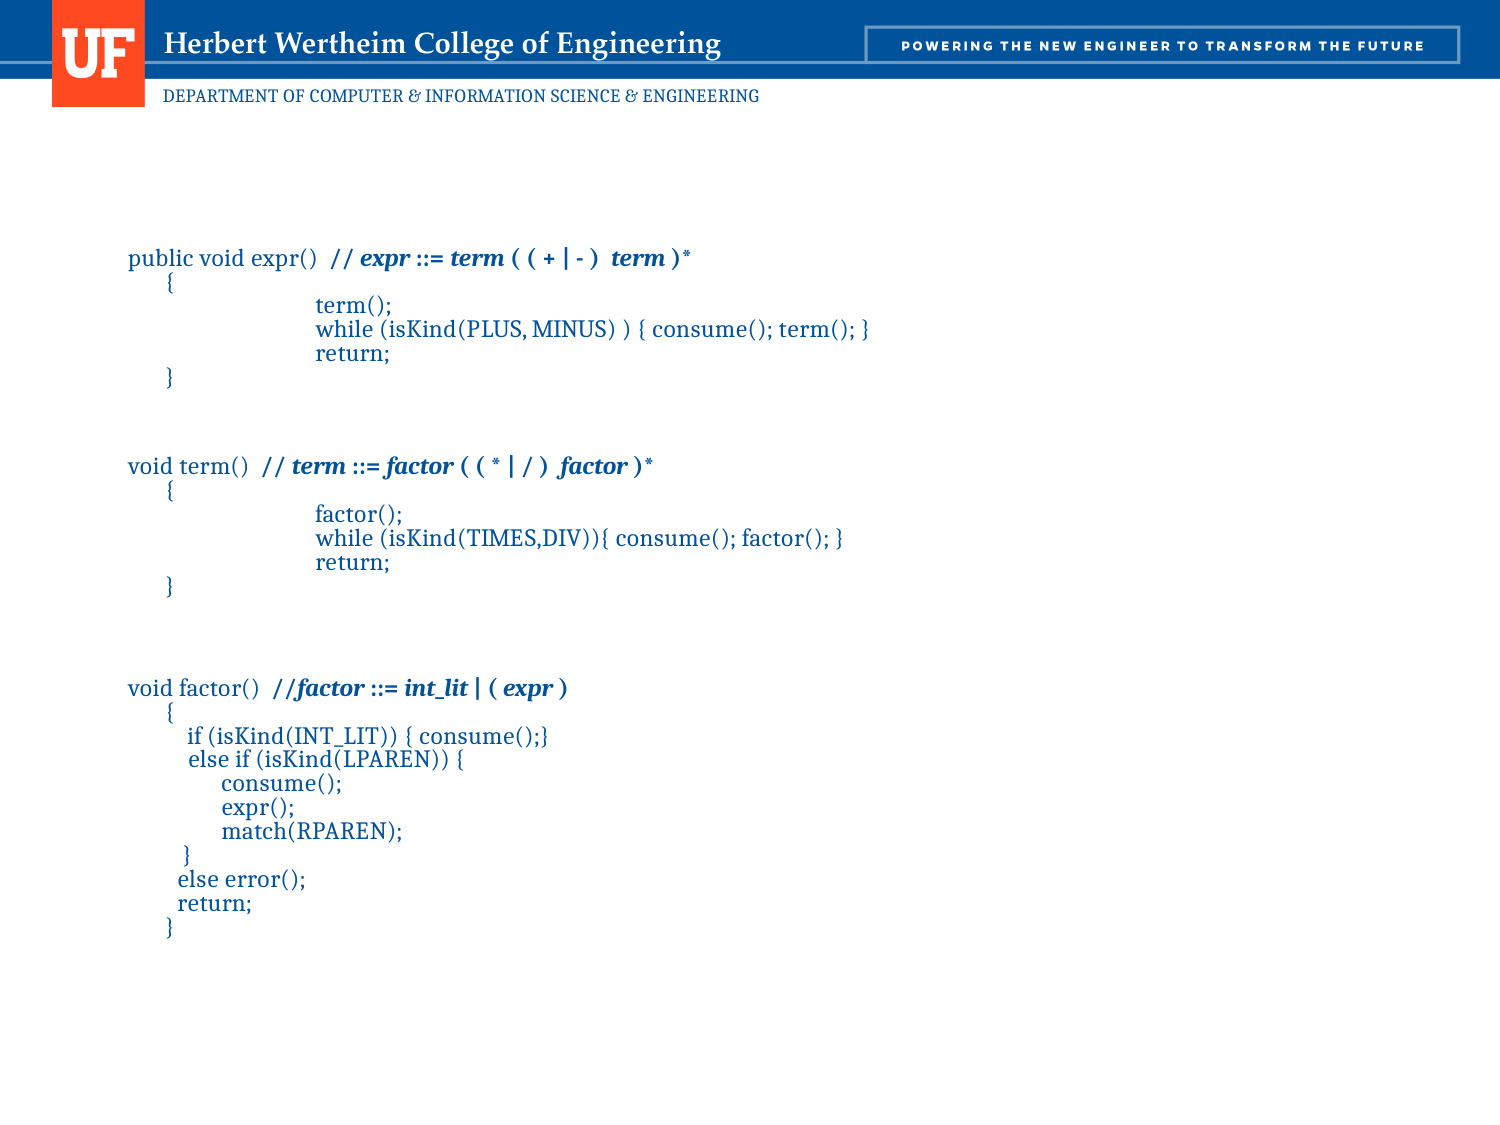

172
public void expr()  // expr ::= term ( ( + | - )  term )*
	{
		term();
		while (isKind(PLUS, MINUS) ) { consume(); term(); }
		return;
	}

void term()  // term ::= factor ( ( * | / )  factor )*
	{
		factor();
		while (isKind(TIMES,DIV)){ consume(); factor(); }
		return;
	}

void factor()  //factor ::= int_lit | ( expr )
	{
	    if (isKind(INT_LIT)) { consume();}
           else if (isKind(LPAREN)) {
                 consume();
                 expr();
                 match(RPAREN);
          }
         else error();
         return;
	}